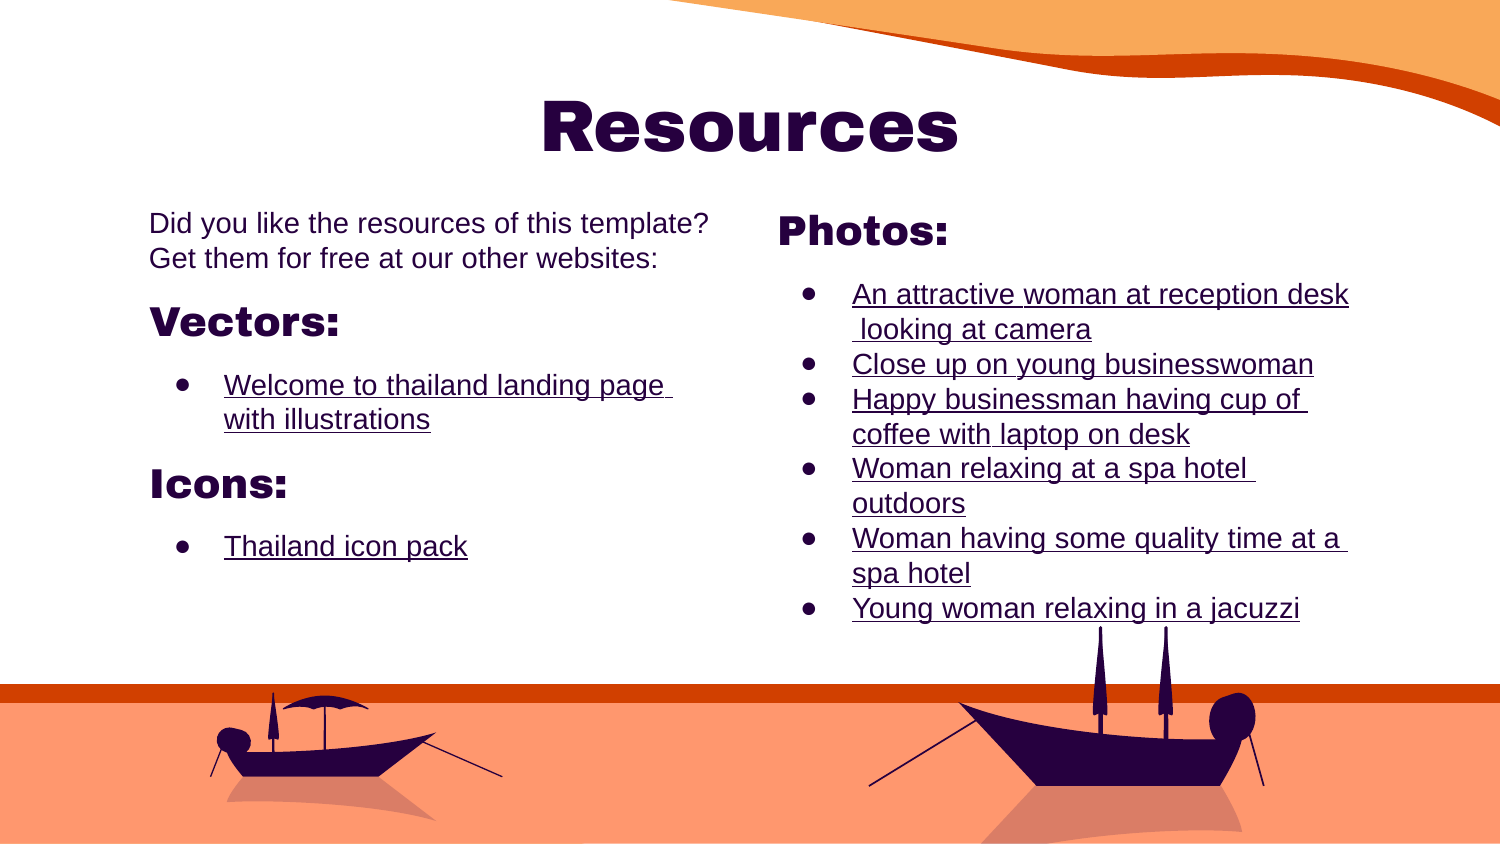

# Resources
Did you like the resources of this template? Get them for free at our other websites:
Vectors:
Welcome to thailand landing page with illustrations
Icons:
Thailand icon pack
Photos:
An attractive woman at reception desk looking at camera
Close up on young businesswoman
Happy businessman having cup of coffee with laptop on desk
Woman relaxing at a spa hotel outdoors
Woman having some quality time at a spa hotel
Young woman relaxing in a jacuzzi